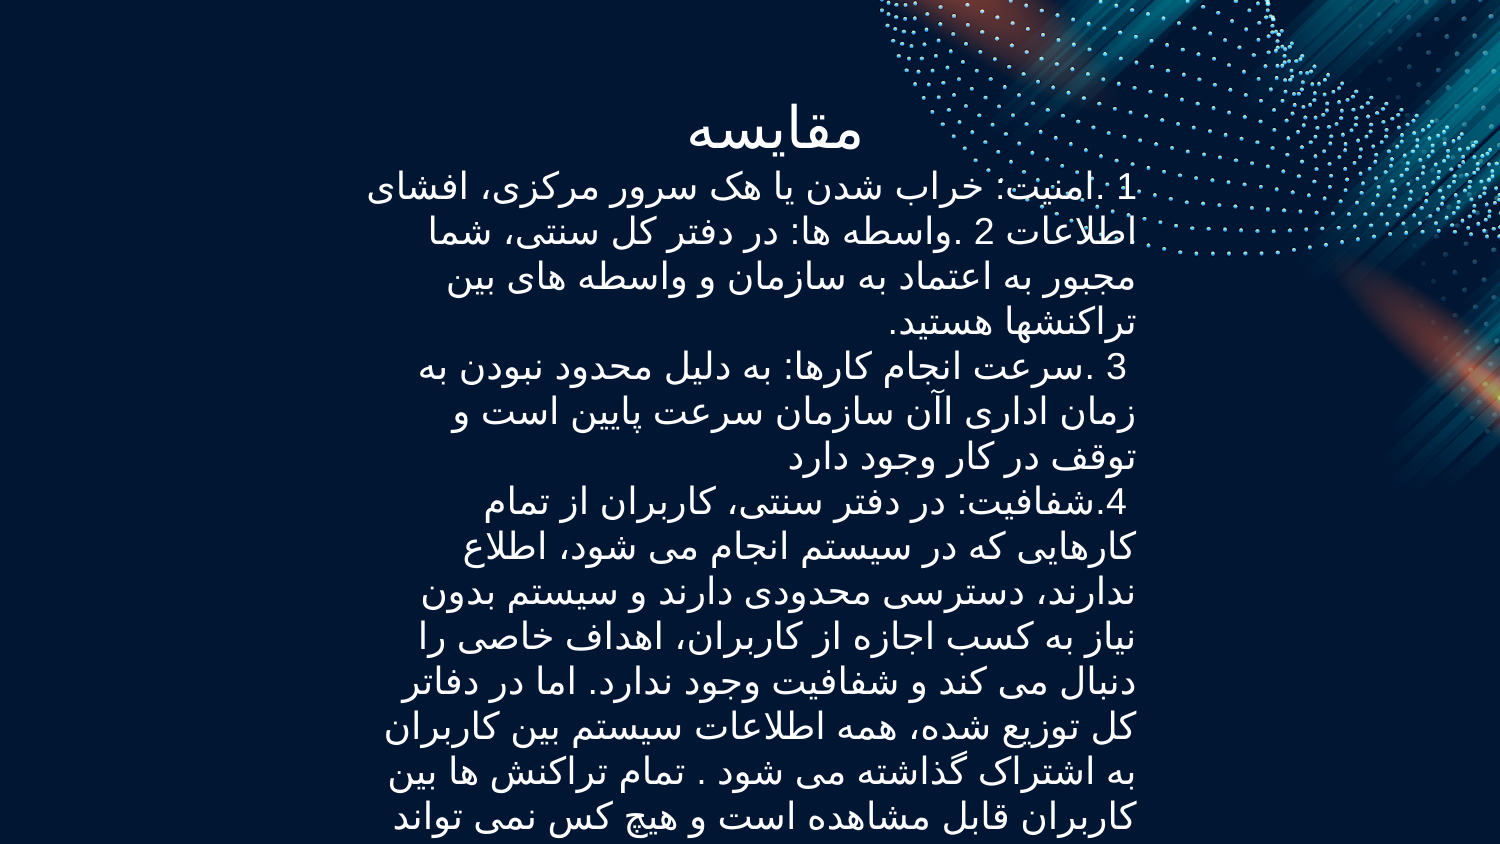

مقایسه
1 .امنیت: خراب شدن یا هک سرور مرکزی، افشای اطلاعات 2 .واسطه ها: در دفتر کل سنتی، شما مجبور به اعتماد به سازمان و واسطه های بین تراکنشها هستید.
 3 .سرعت انجام کارها: به دلیل محدود نبودن به زمان اداری اآن سازمان سرعت پایین است و توقف در کار وجود دارد
 4.شفافیت: در دفتر سنتی، کاربران از تمام کارهایی که در سیستم انجام می شود، اطلاع ندارند، دسترسی محدودی دارند و سیستم بدون نیاز به کسب اجازه از کاربران، اهداف خاصی را دنبال می کند و شفافیت وجود ندارد. اما در دفاتر کل توزیع شده، همه اطلاعات سیستم بین کاربران به اشتراک گذاشته می شود . تمام تراکنش ها بین کاربران قابل مشاهده است و هیچ کس نمی تواند تقلب کند.
(وجود نود بیتکوین در فضا)